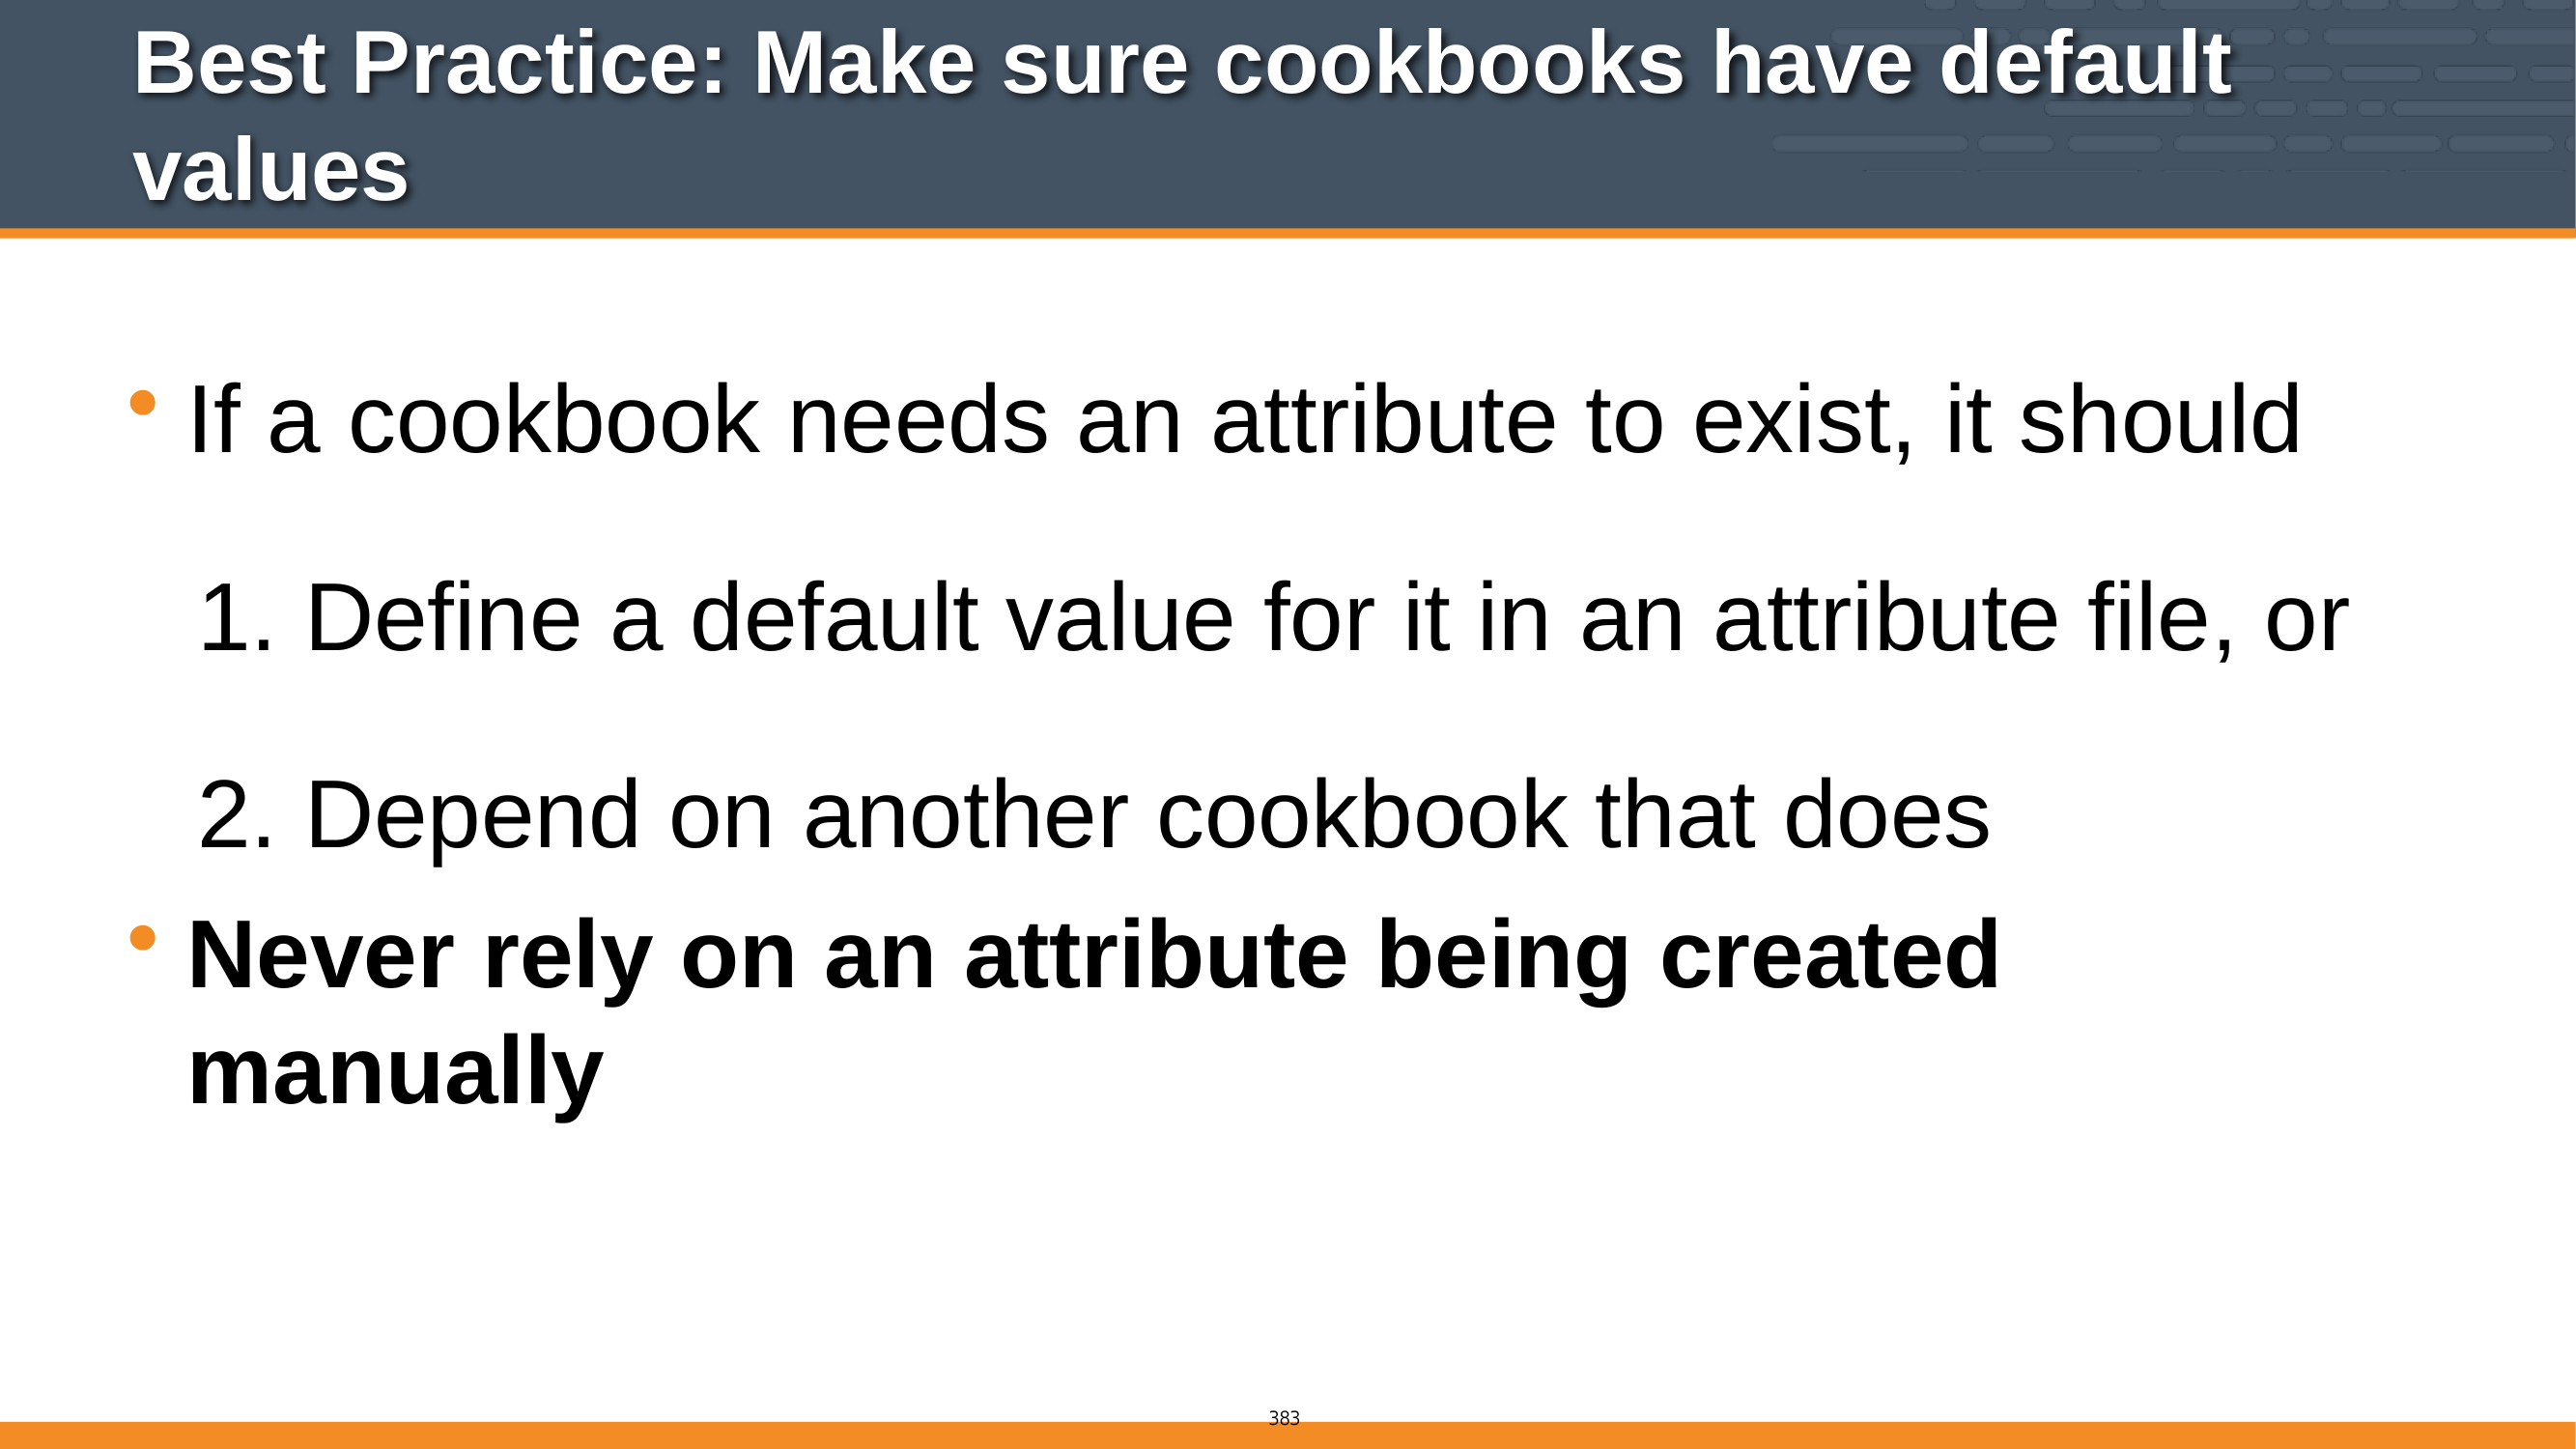

# Best Practice: Make sure cookbooks have default values
If a cookbook needs an attribute to exist, it should
 Define a default value for it in an attribute file, or
 Depend on another cookbook that does
Never rely on an attribute being created manually
383